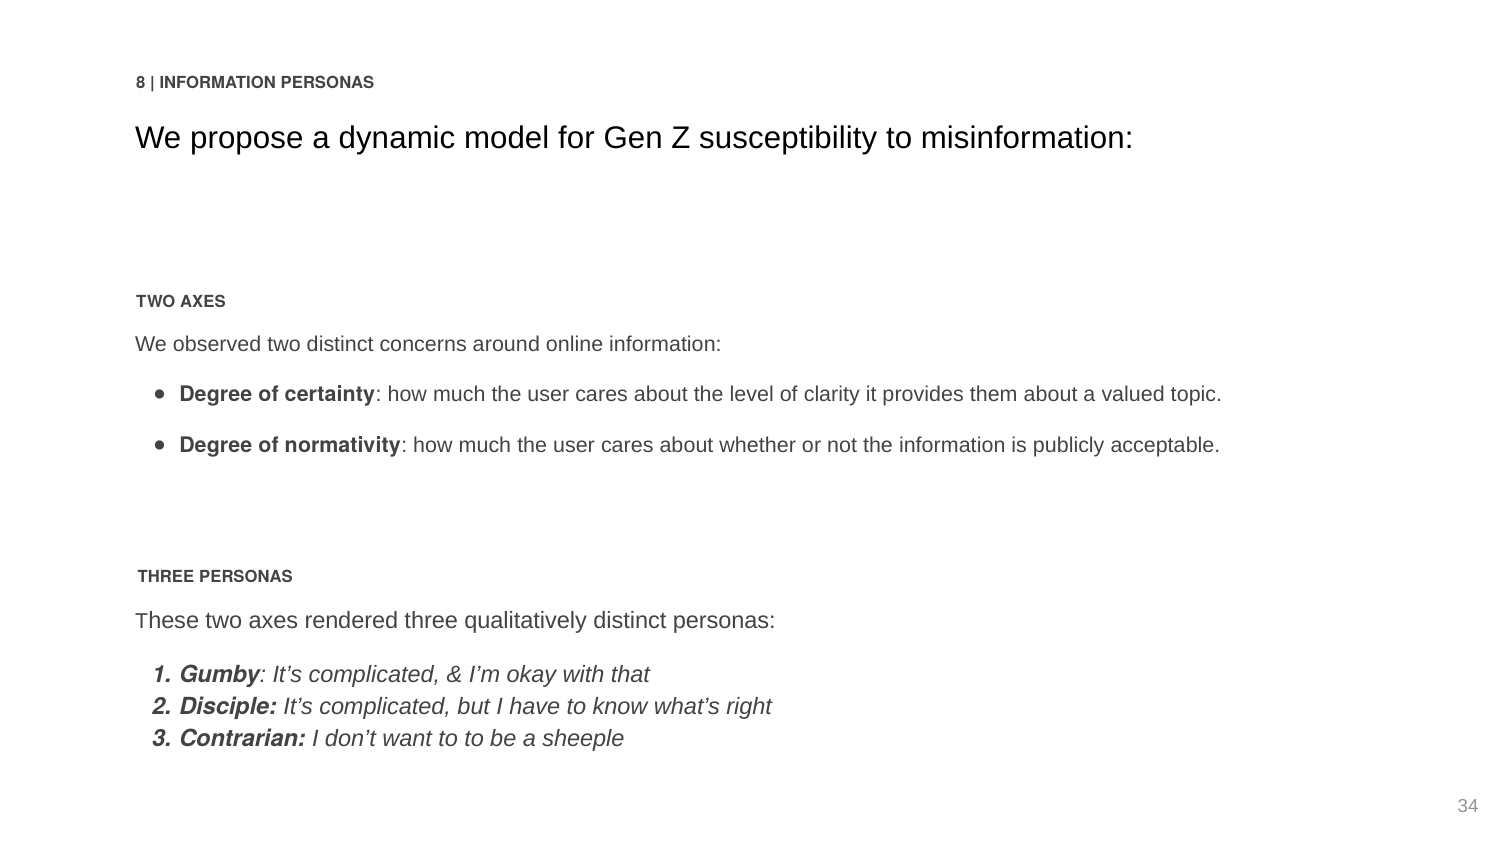

8 | INFORMATION PERSONAS
We propose a dynamic model for Gen Z susceptibility to misinformation:
TWO AXES
We observed two distinct concerns around online information:
Degree of certainty: how much the user cares about the level of clarity it provides them about a valued topic.
Degree of normativity: how much the user cares about whether or not the information is publicly acceptable.

THREE PERSONAS
These two axes rendered three qualitatively distinct personas:
Gumby: It’s complicated, & I’m okay with that
Disciple: It’s complicated, but I have to know what’s right
Contrarian: I don’t want to to be a sheeple
34